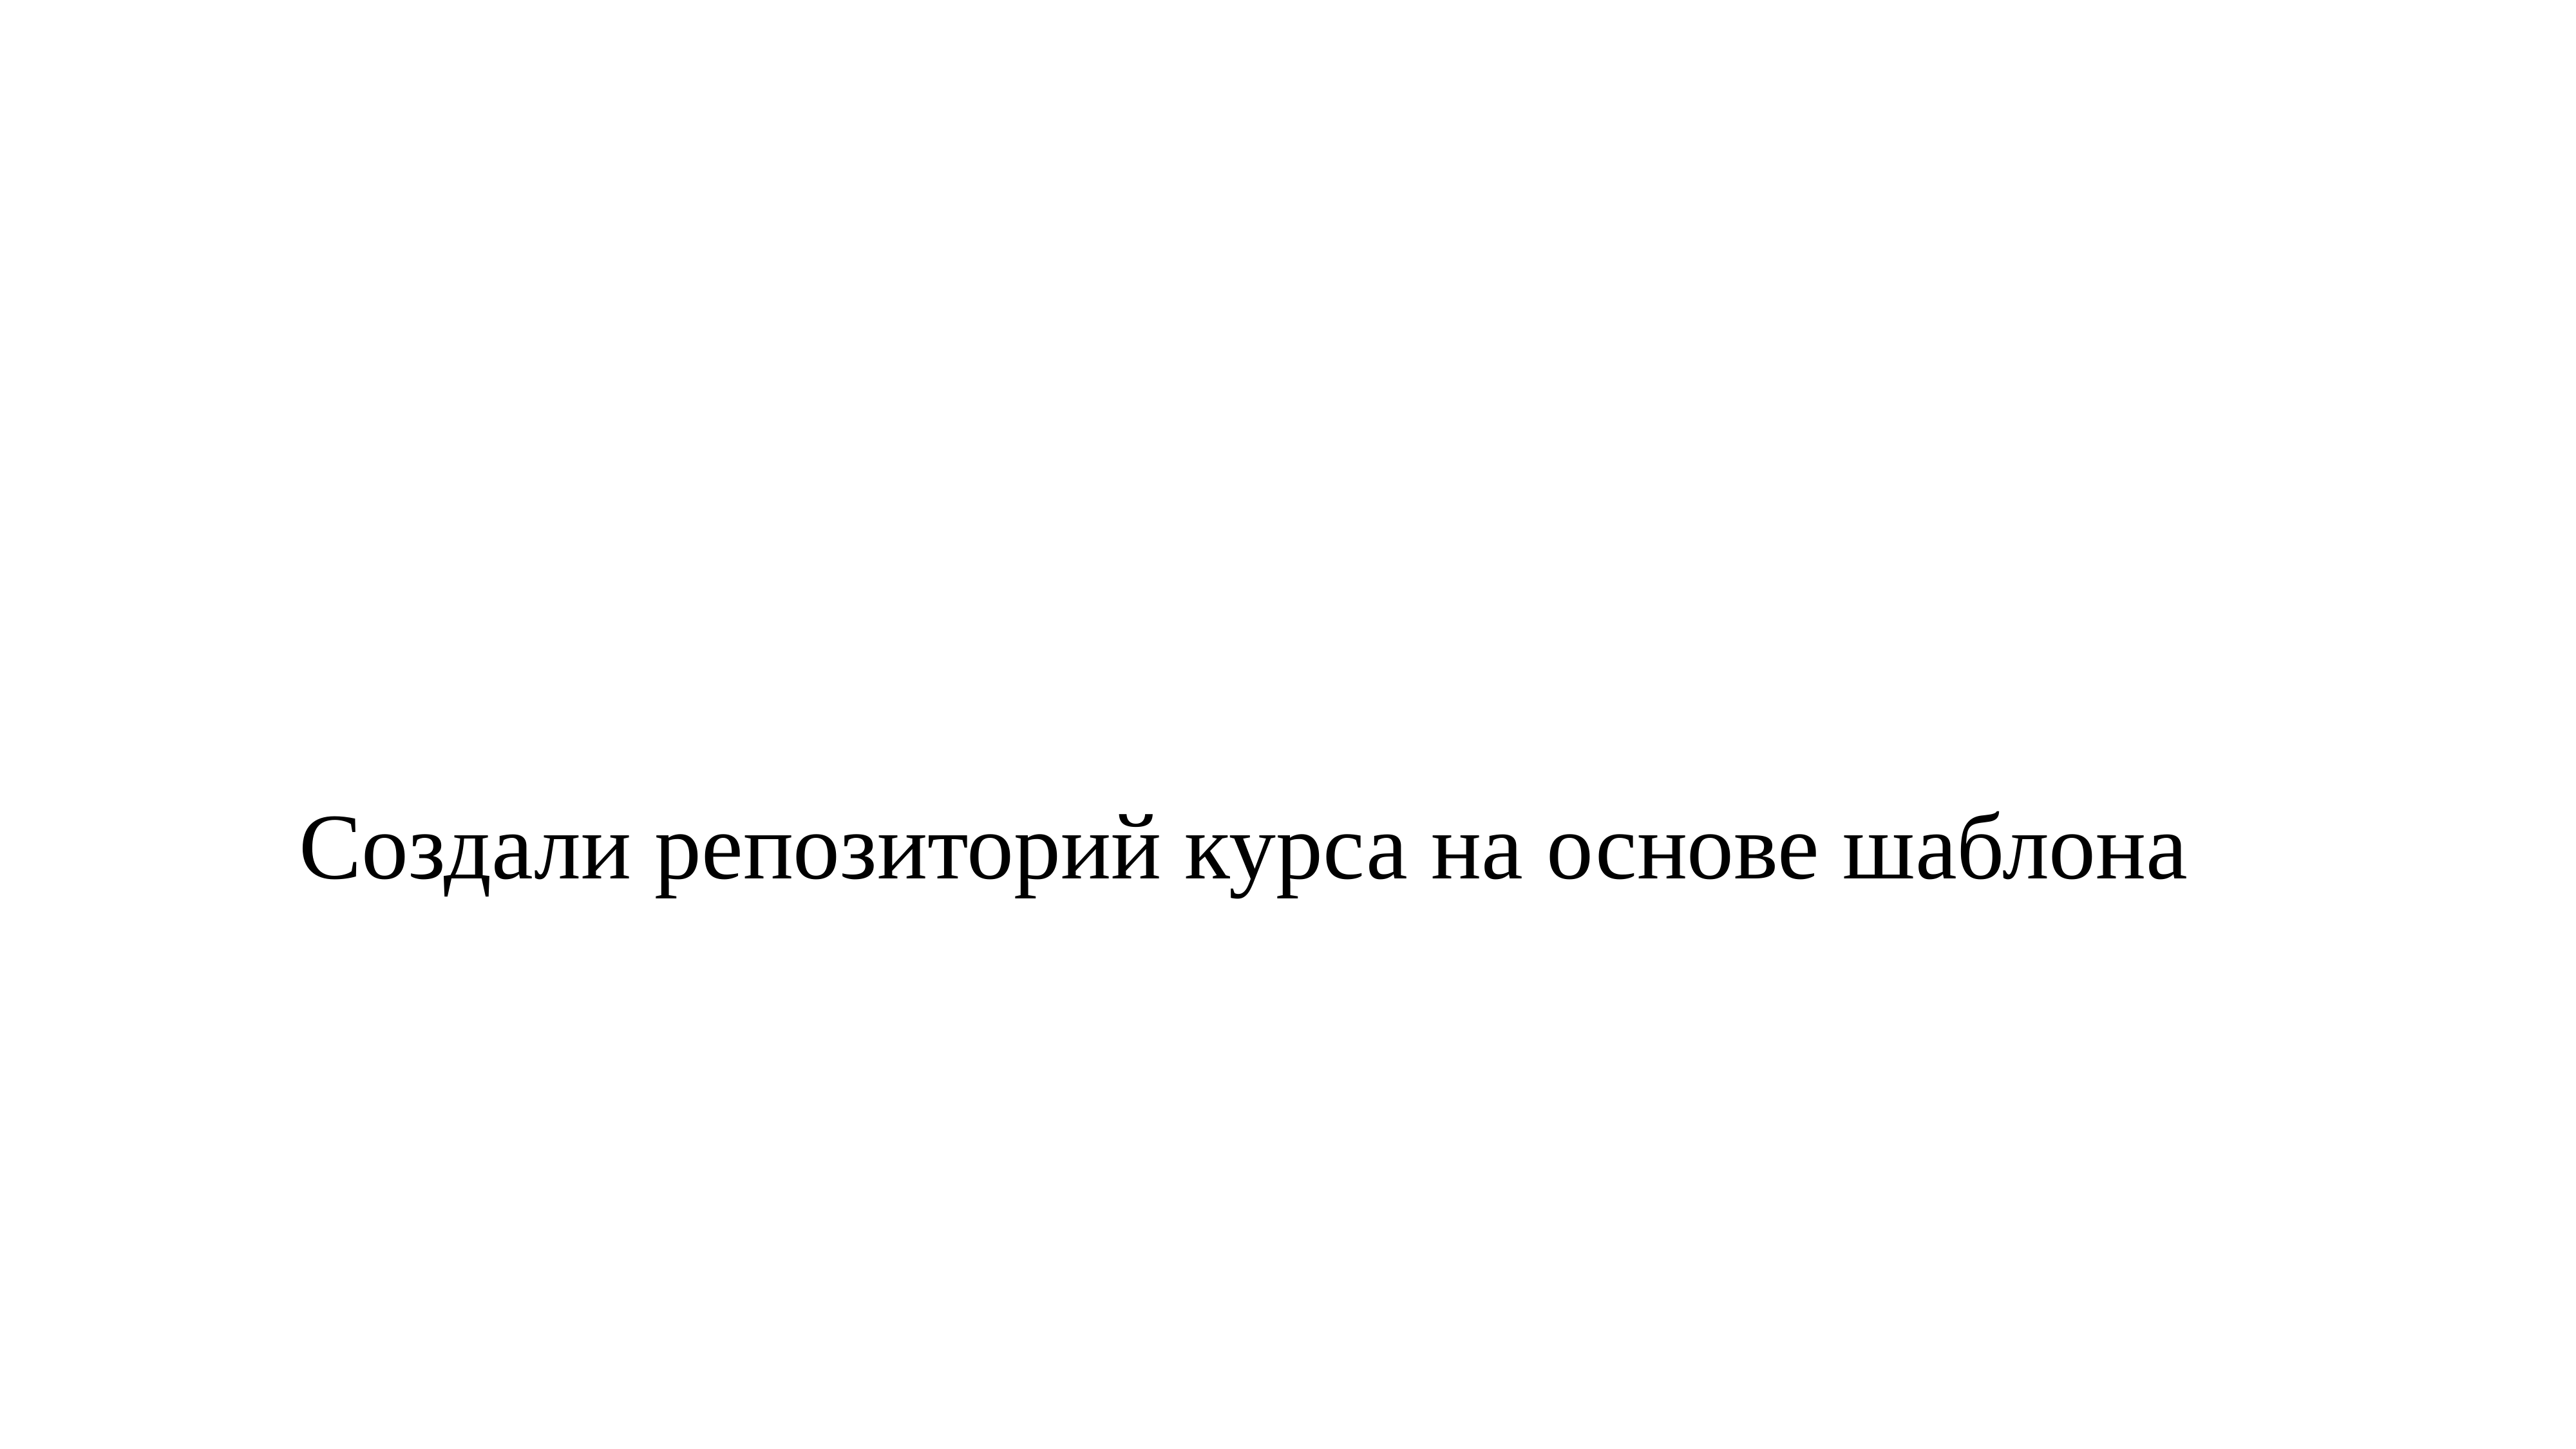

#

Создали репозиторий курса на основе шаблона